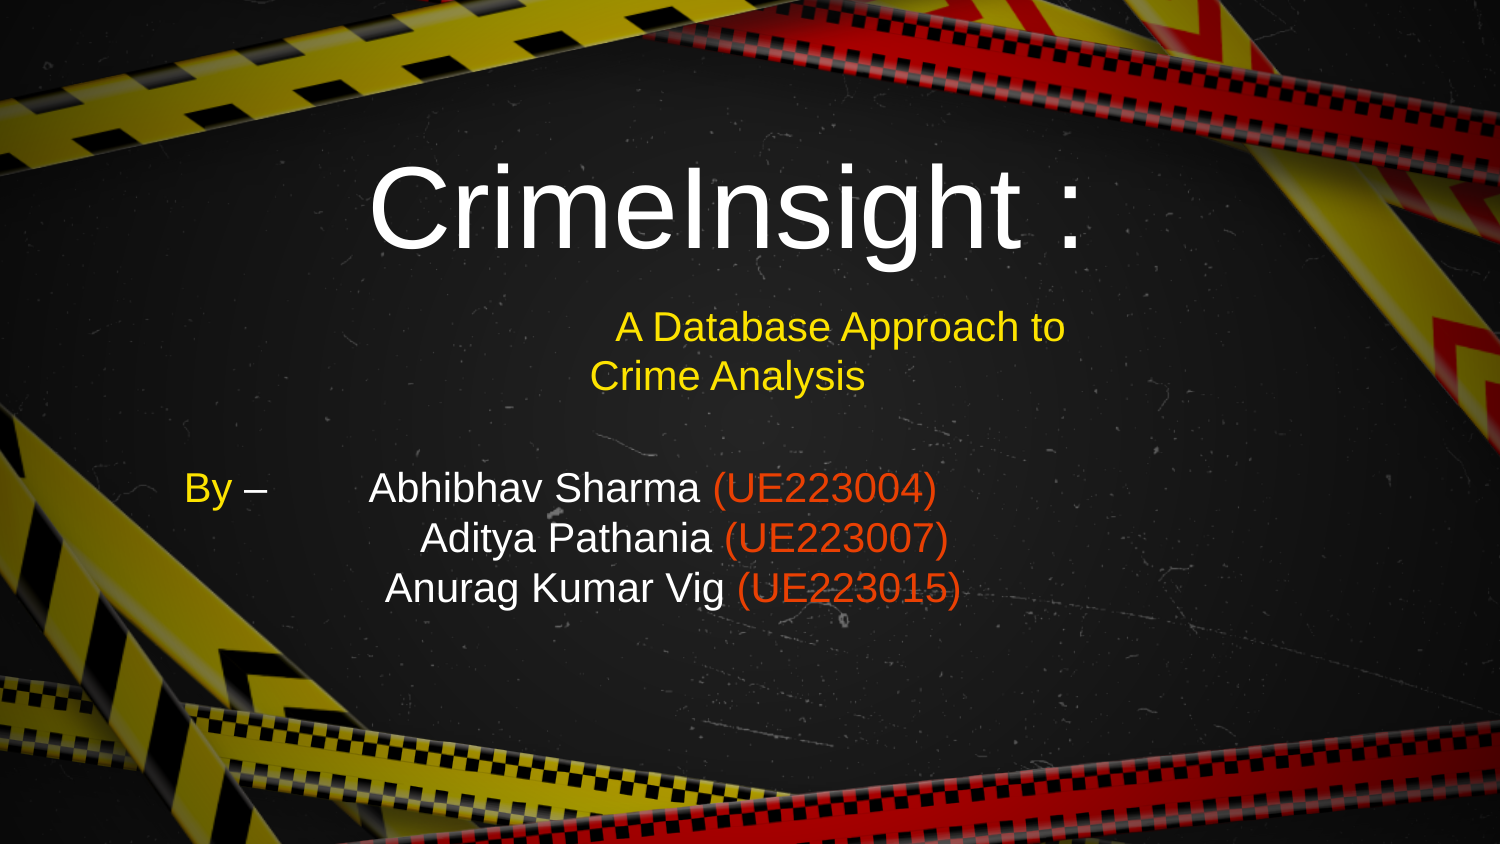

# CrimeInsight : A Database Approach to        Crime Analysis
                  By –         Abhibhav Sharma (UE223004)
		                 Aditya Pathania (UE223007)
			  Anurag Kumar Vig (UE223015)